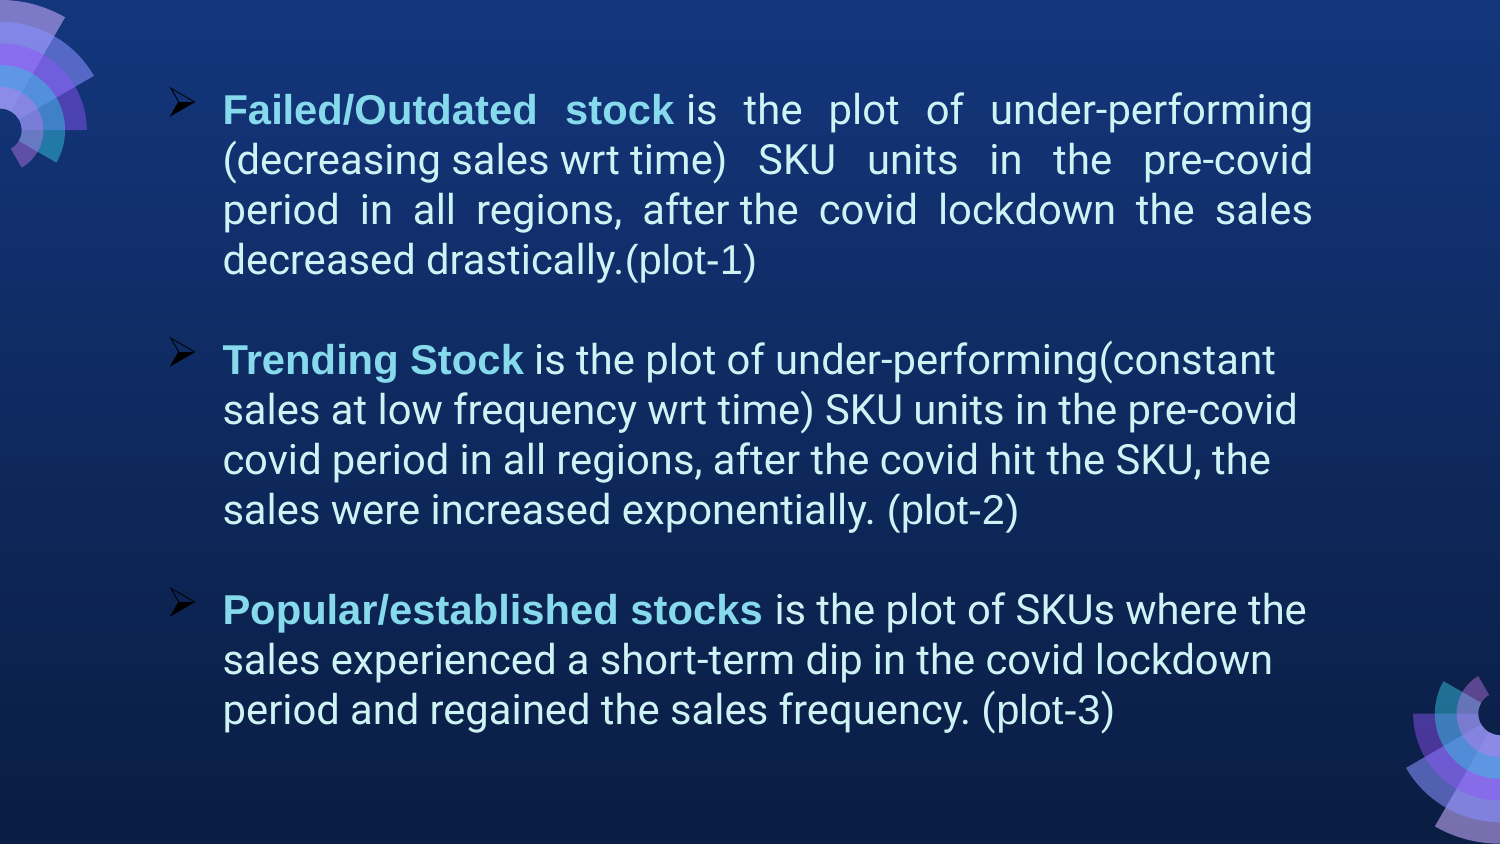

Failed/Outdated stock is the plot of under-performing (decreasing sales wrt time) SKU units in the pre-covid period in all regions, after the covid lockdown the sales decreased drastically.(plot-1)

Trending Stock is the plot of under-performing(constant sales at low frequency wrt time) SKU units in the pre-covid covid period in all regions, after the covid hit the SKU, the sales were increased exponentially. (plot-2)

Popular/established stocks is the plot of SKUs where the sales experienced a short-term dip in the covid lockdown period and regained the sales frequency. (plot-3)
​